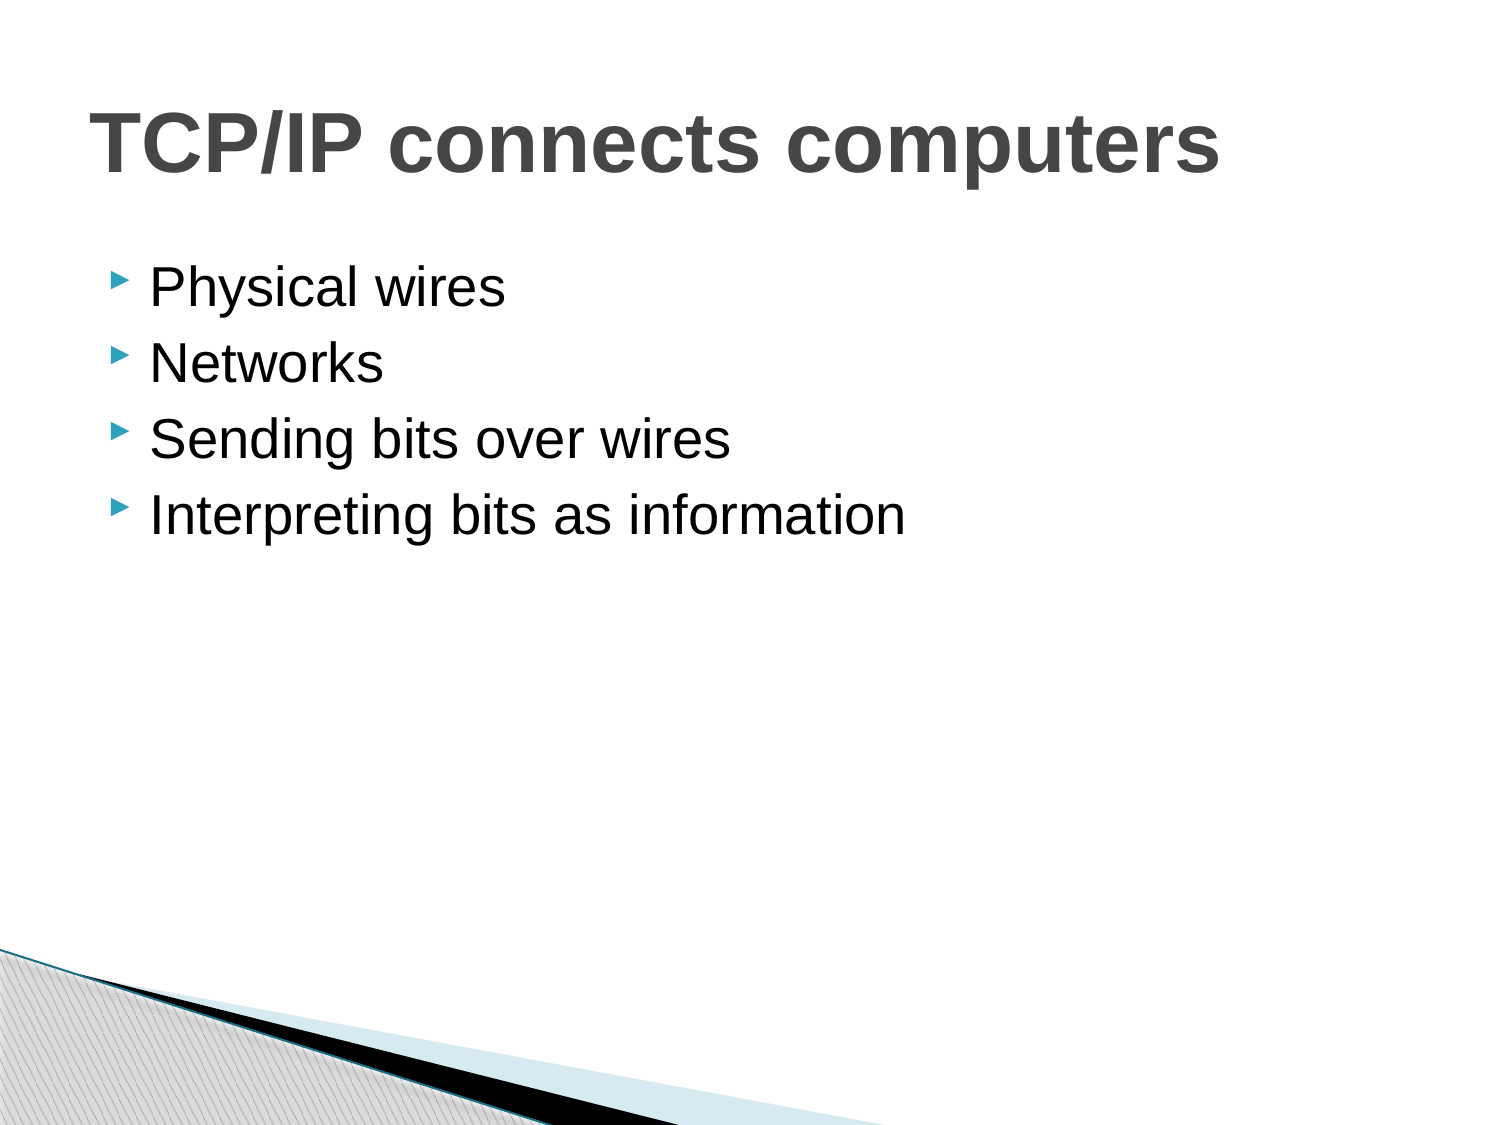

# TCP/IP connects computers
Physical wires
Networks
Sending bits over wires
Interpreting bits as information